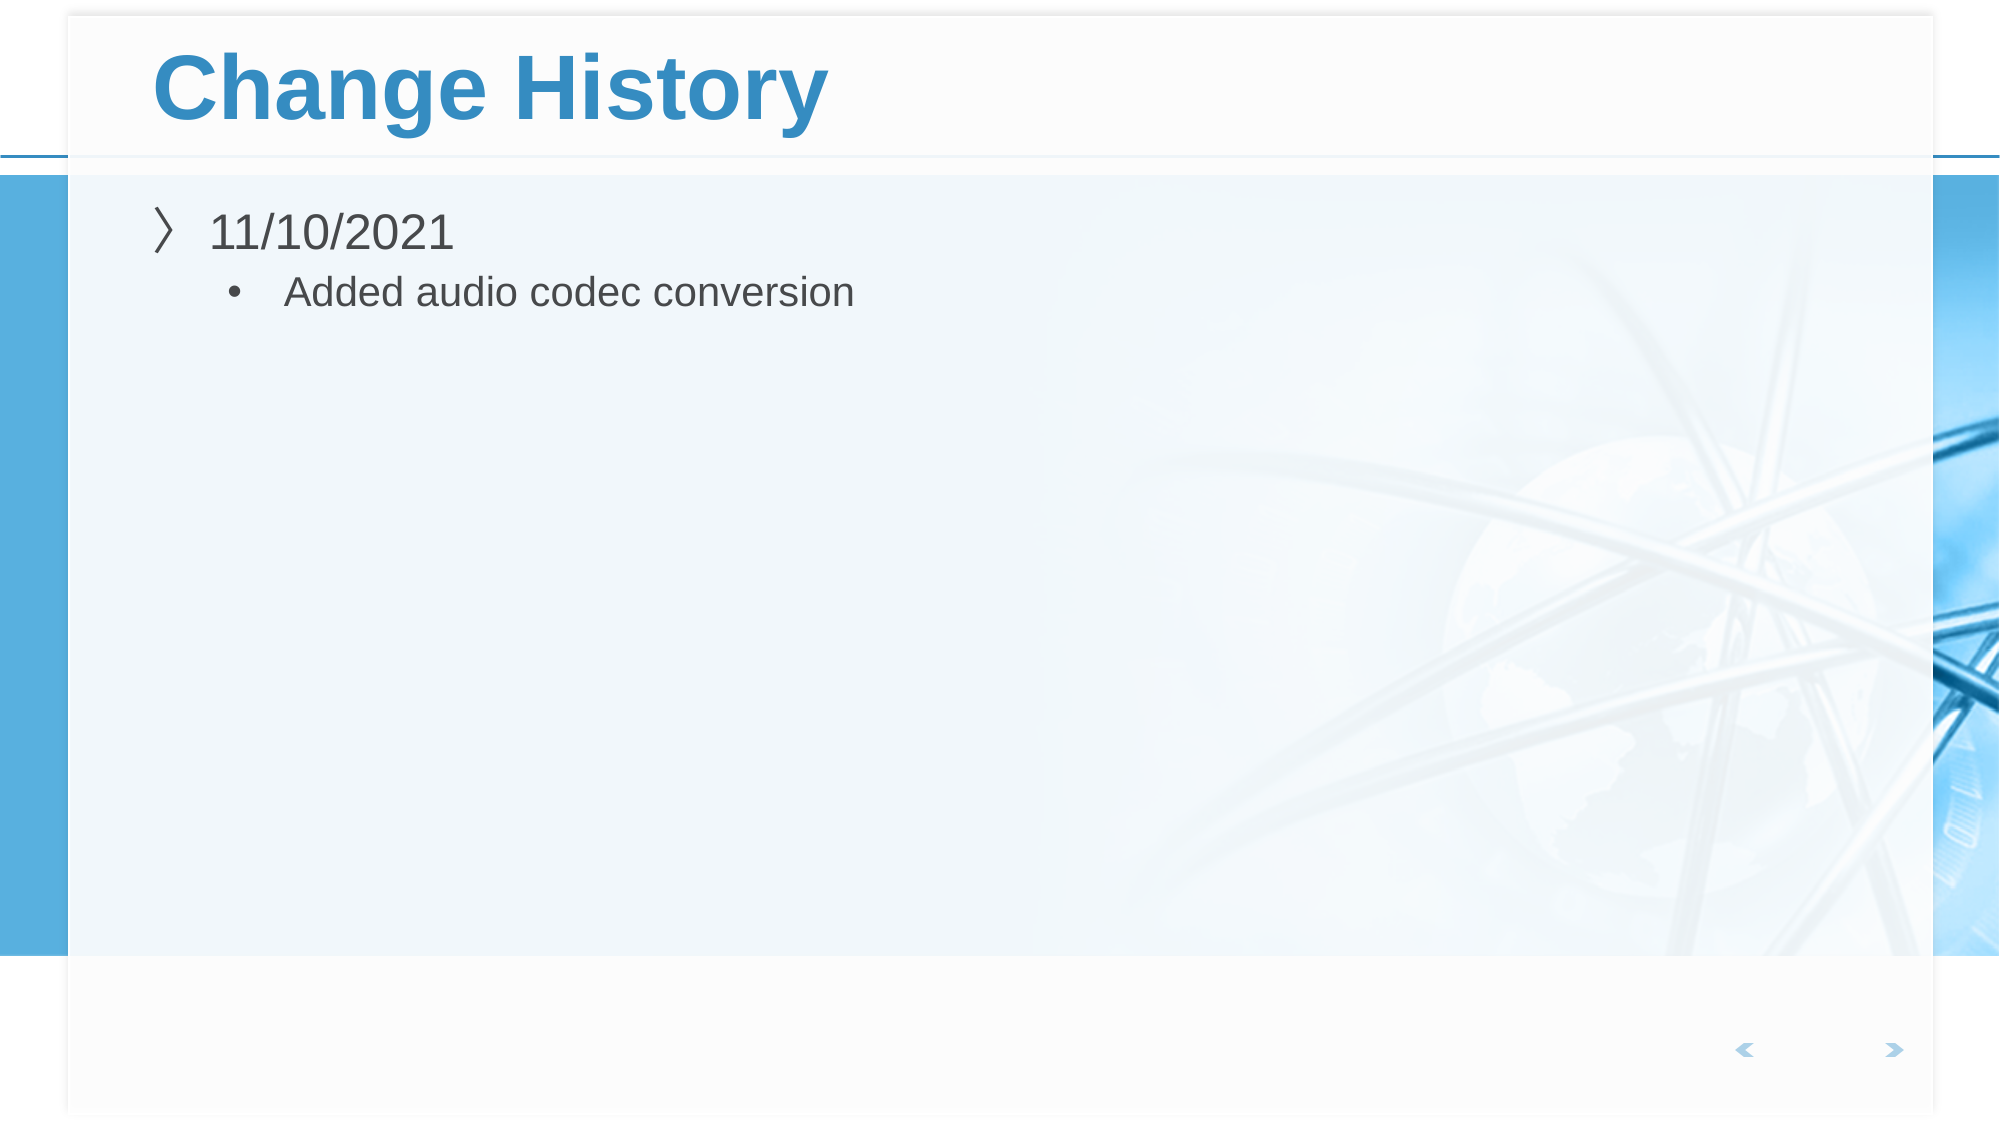

# Change History
11/10/2021
Added audio codec conversion